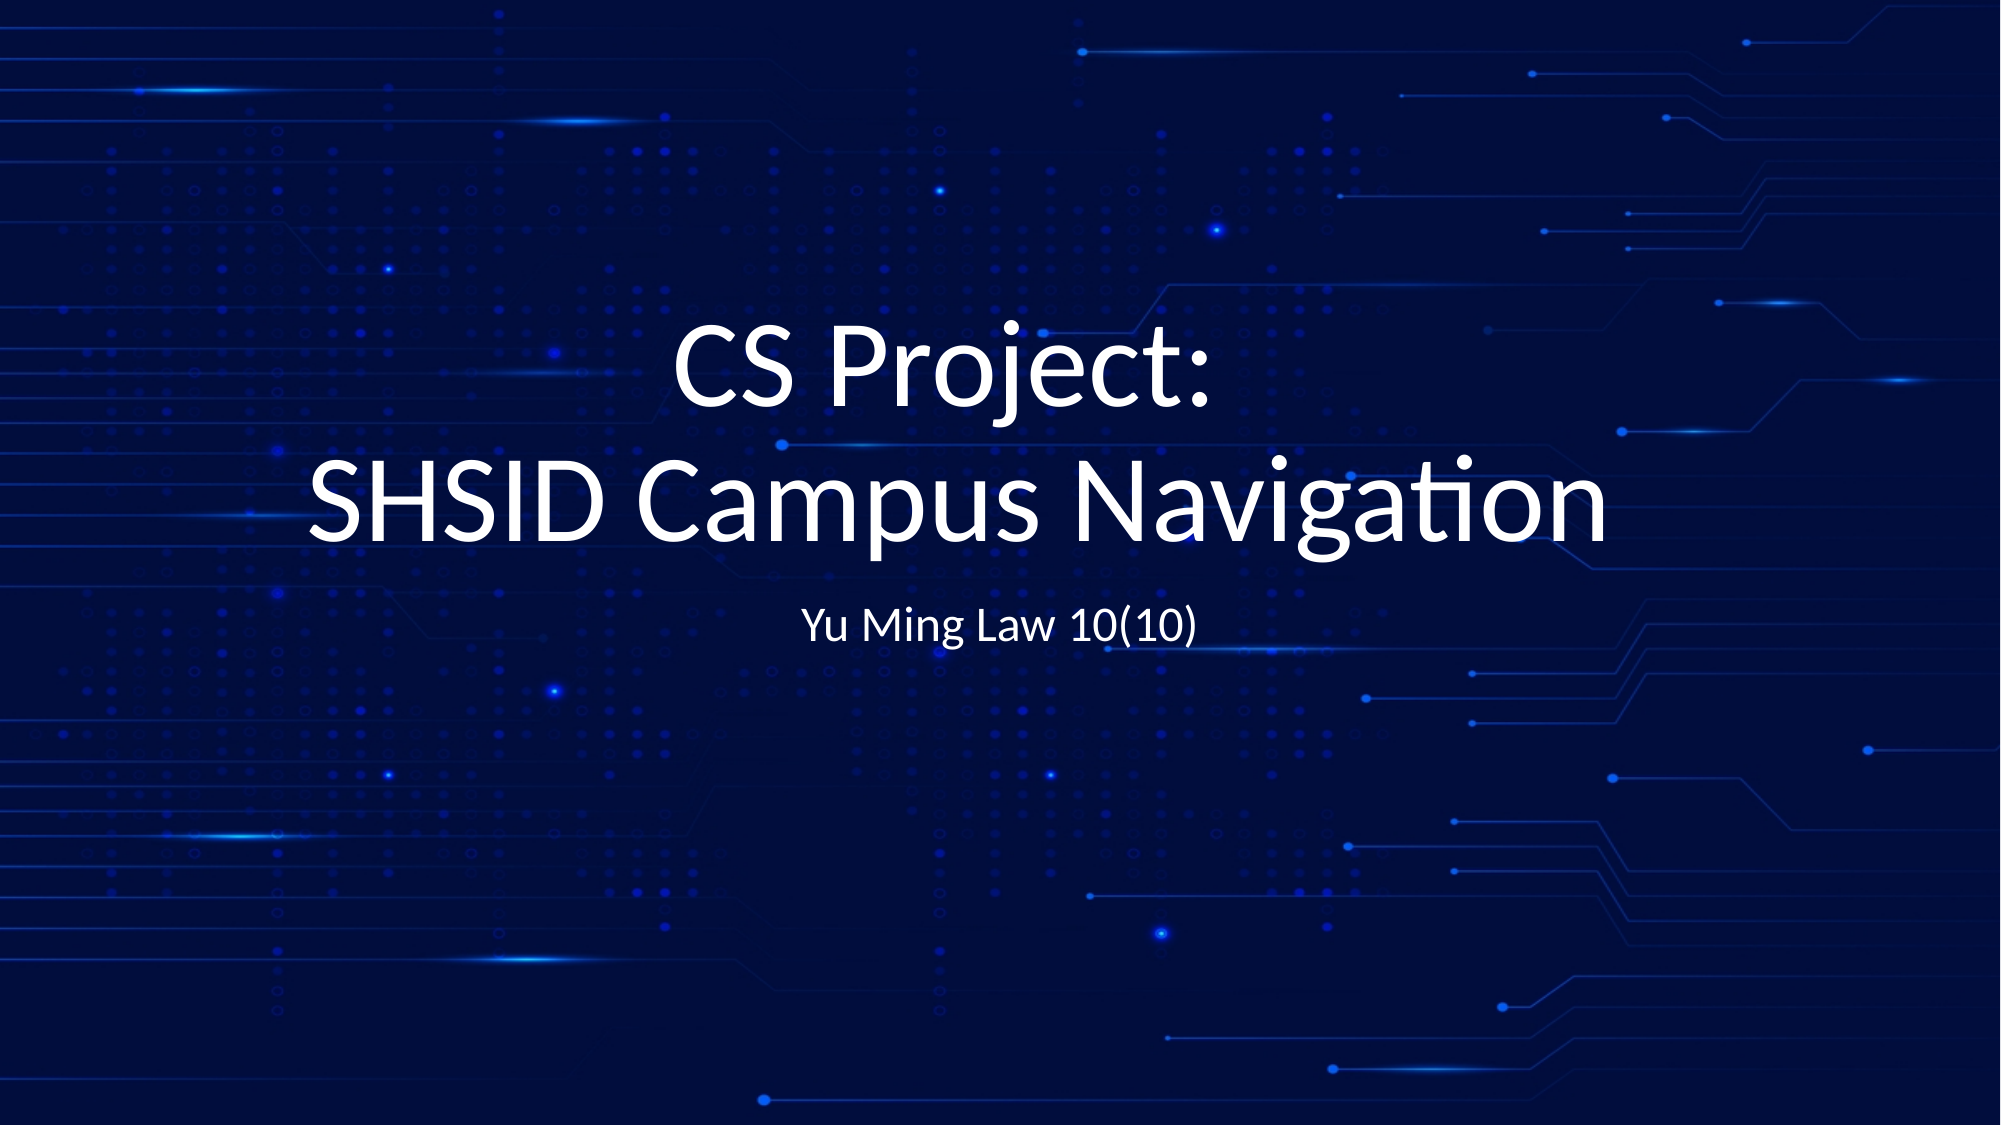

# CS Project: SHSID Campus Navigation
Yu Ming Law 10(10)